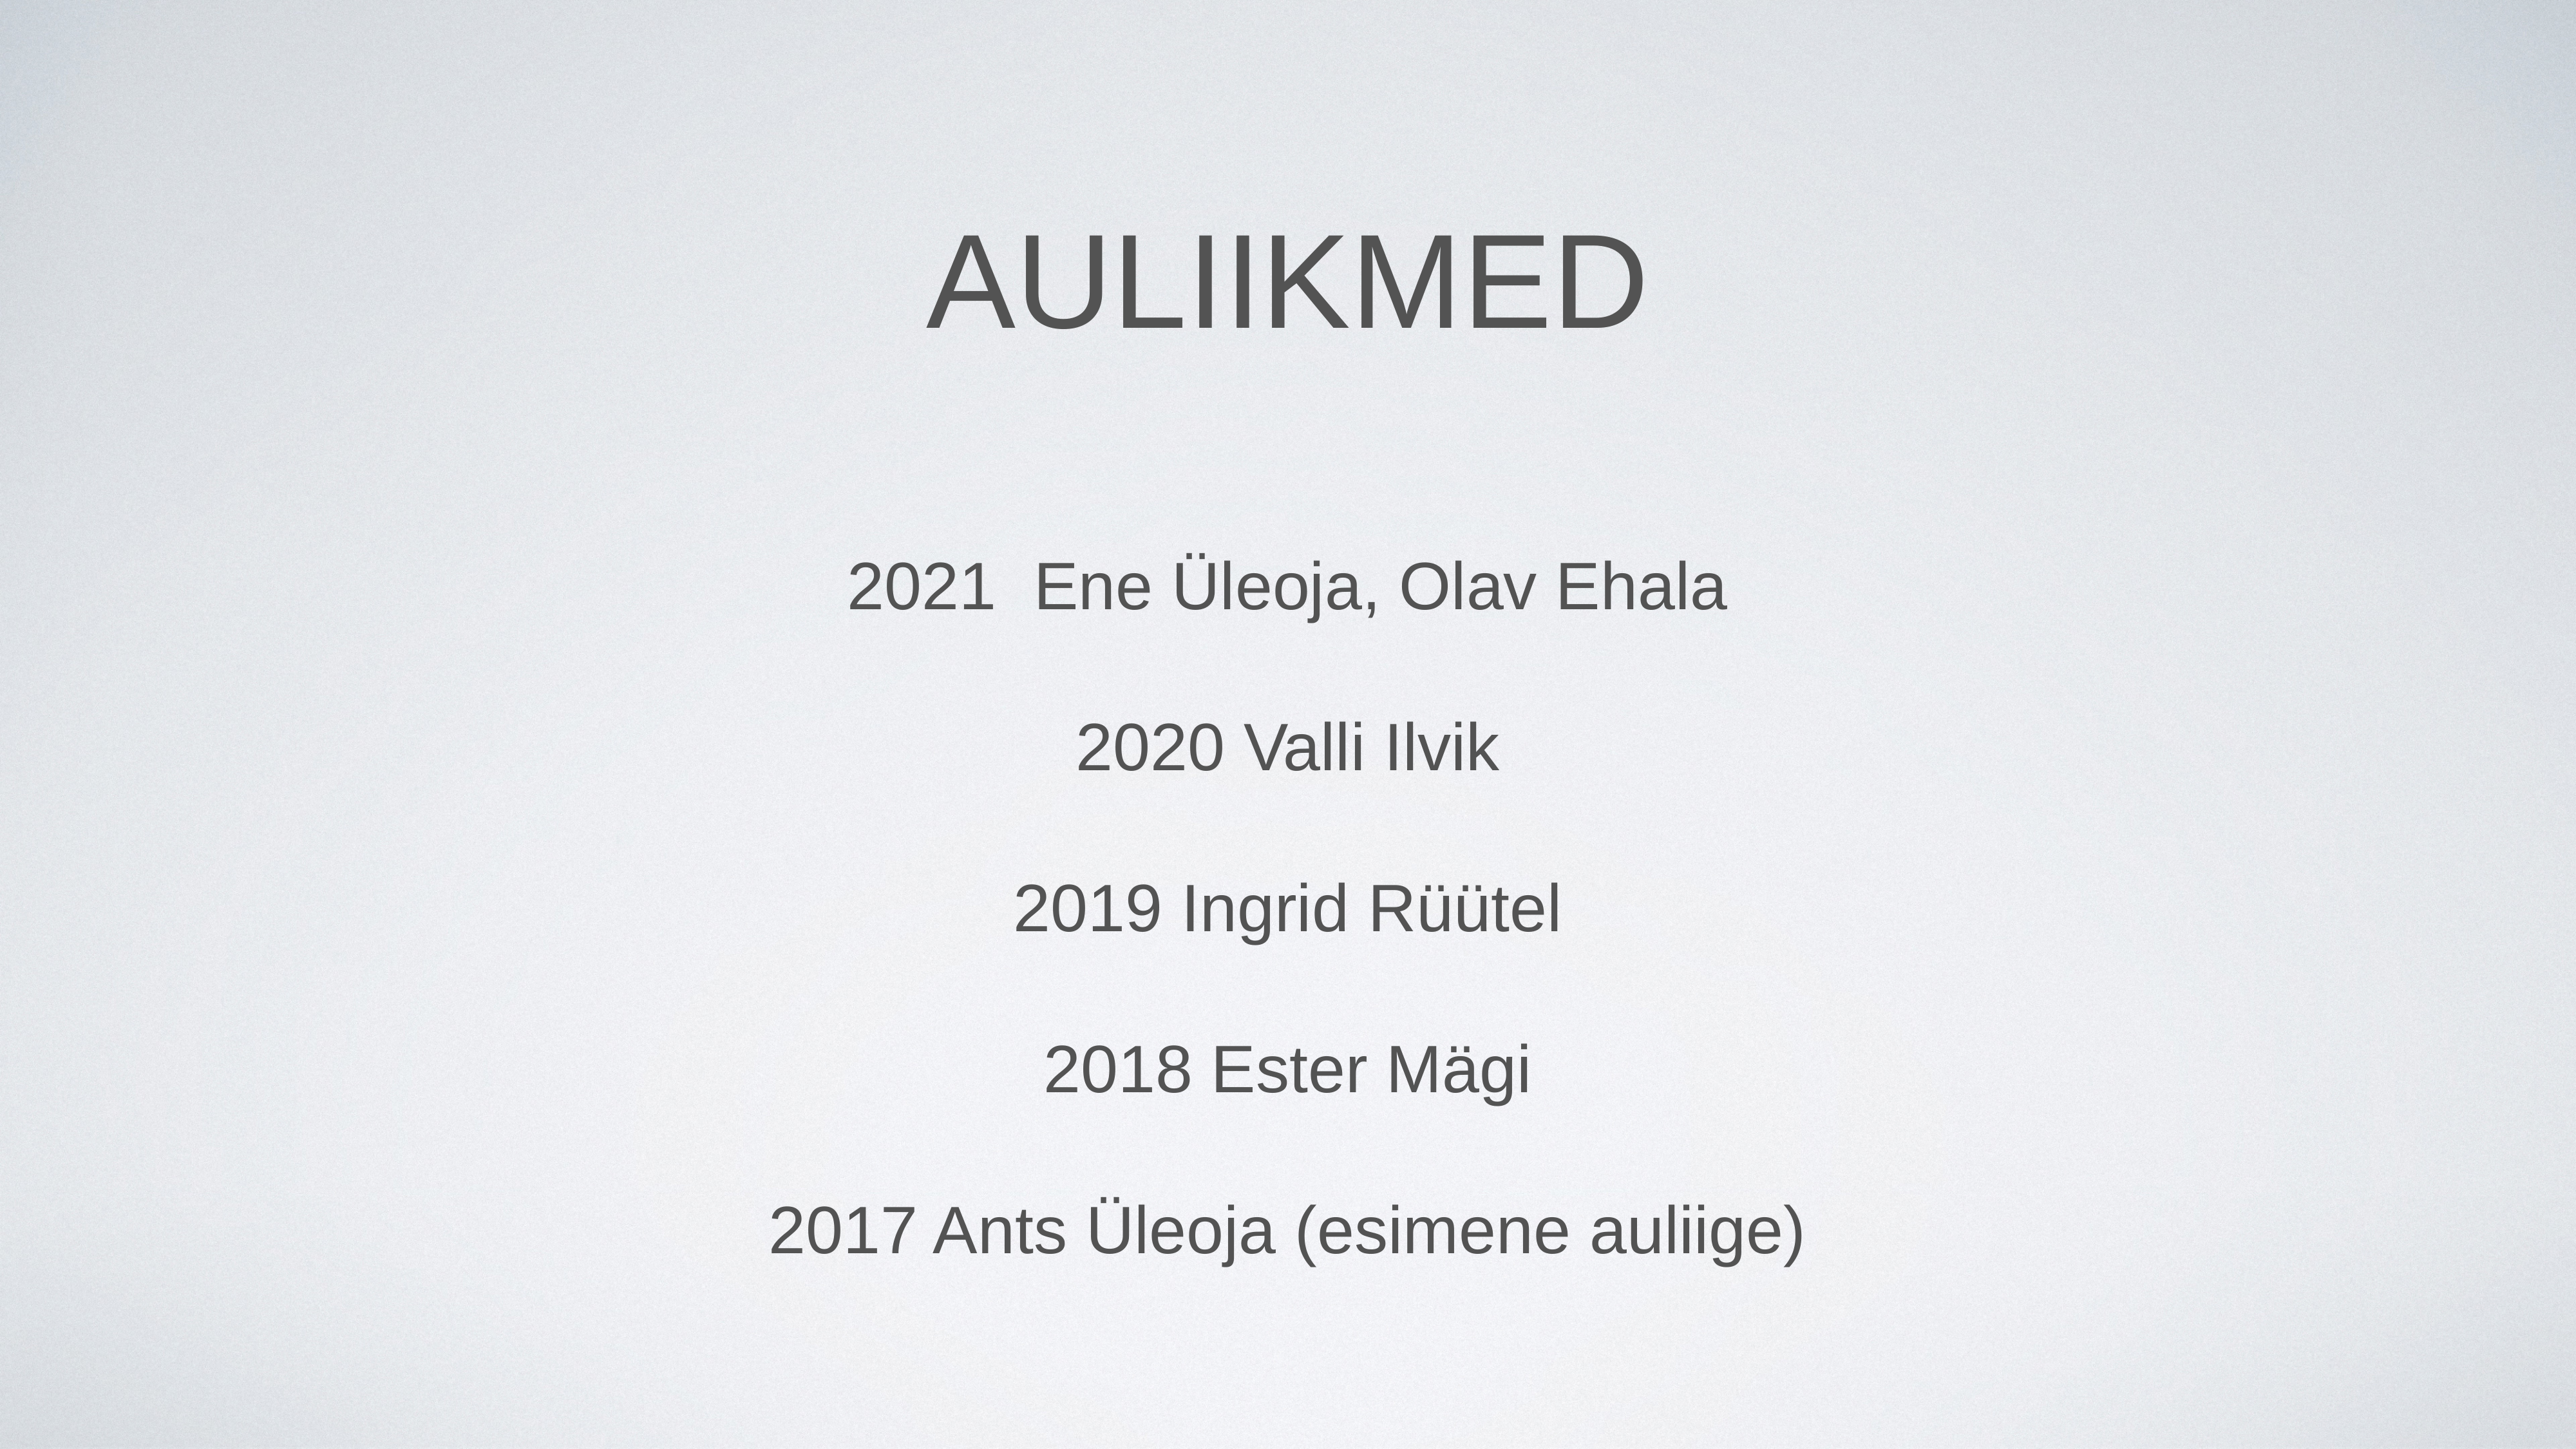

# Auliikmed
2021  Ene Üleoja, Olav Ehala

2020 Valli Ilvik

2019 Ingrid Rüütel

2018 Ester Mägi

2017 Ants Üleoja (esimene auliige)